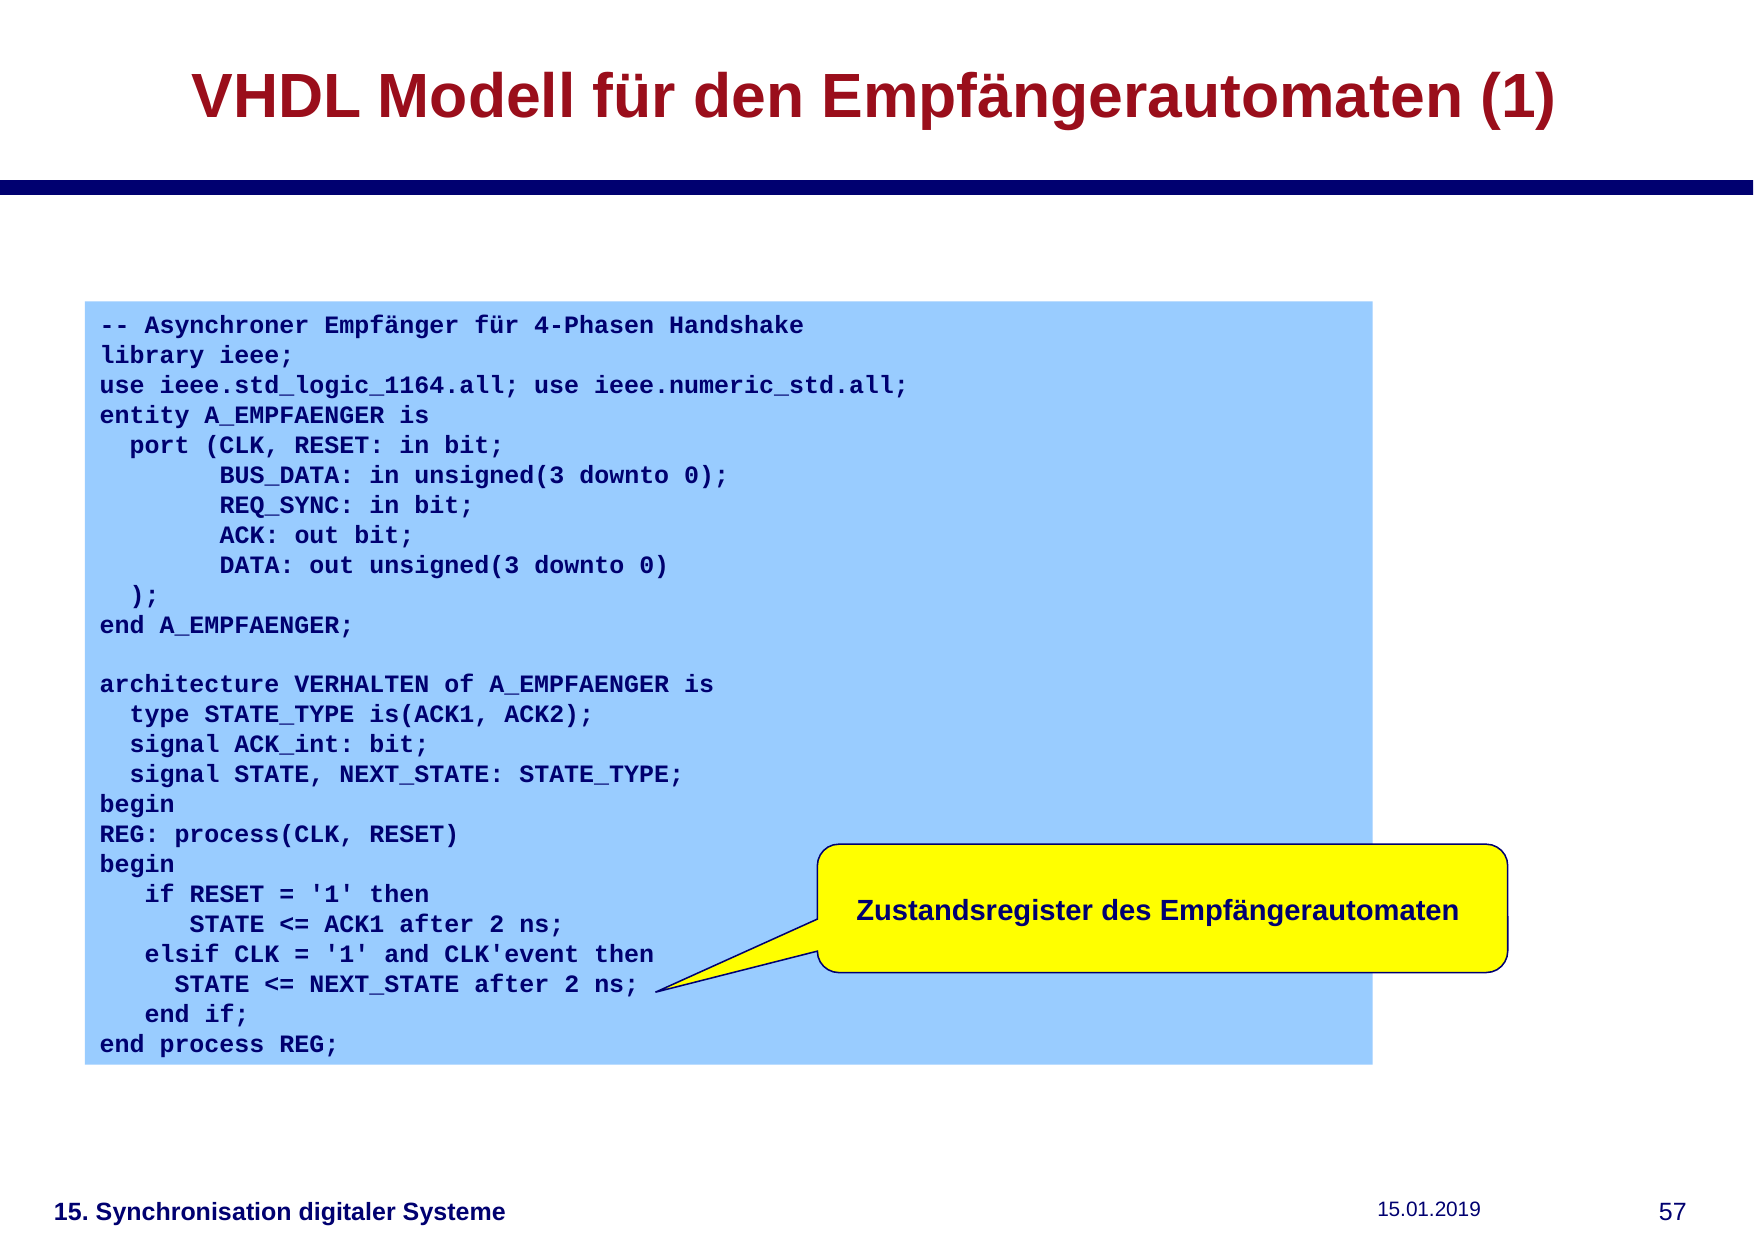

# VHDL Modell für den Empfängerautomaten (1)
-- Asynchroner Empfänger für 4-Phasen Handshake
library ieee;
use ieee.std_logic_1164.all; use ieee.numeric_std.all;
entity A_EMPFAENGER is
  port (CLK, RESET: in bit;
        BUS_DATA: in unsigned(3 downto 0);
        REQ_SYNC: in bit;
        ACK: out bit;
        DATA: out unsigned(3 downto 0)
  );
end A_EMPFAENGER;

architecture VERHALTEN of A_EMPFAENGER is
  type STATE_TYPE is(ACK1, ACK2);
  signal ACK_int: bit;
  signal STATE, NEXT_STATE: STATE_TYPE;
begin
REG: process(CLK, RESET)
begin
   if RESET = '1' then
      STATE <= ACK1 after 2 ns;
   elsif CLK = '1' and CLK'event then
     STATE <= NEXT_STATE after 2 ns;
   end if;
end process REG;
Zustandsregister des Empfängerautomaten
15. Synchronisation digitaler Systeme
15.01.2019
57